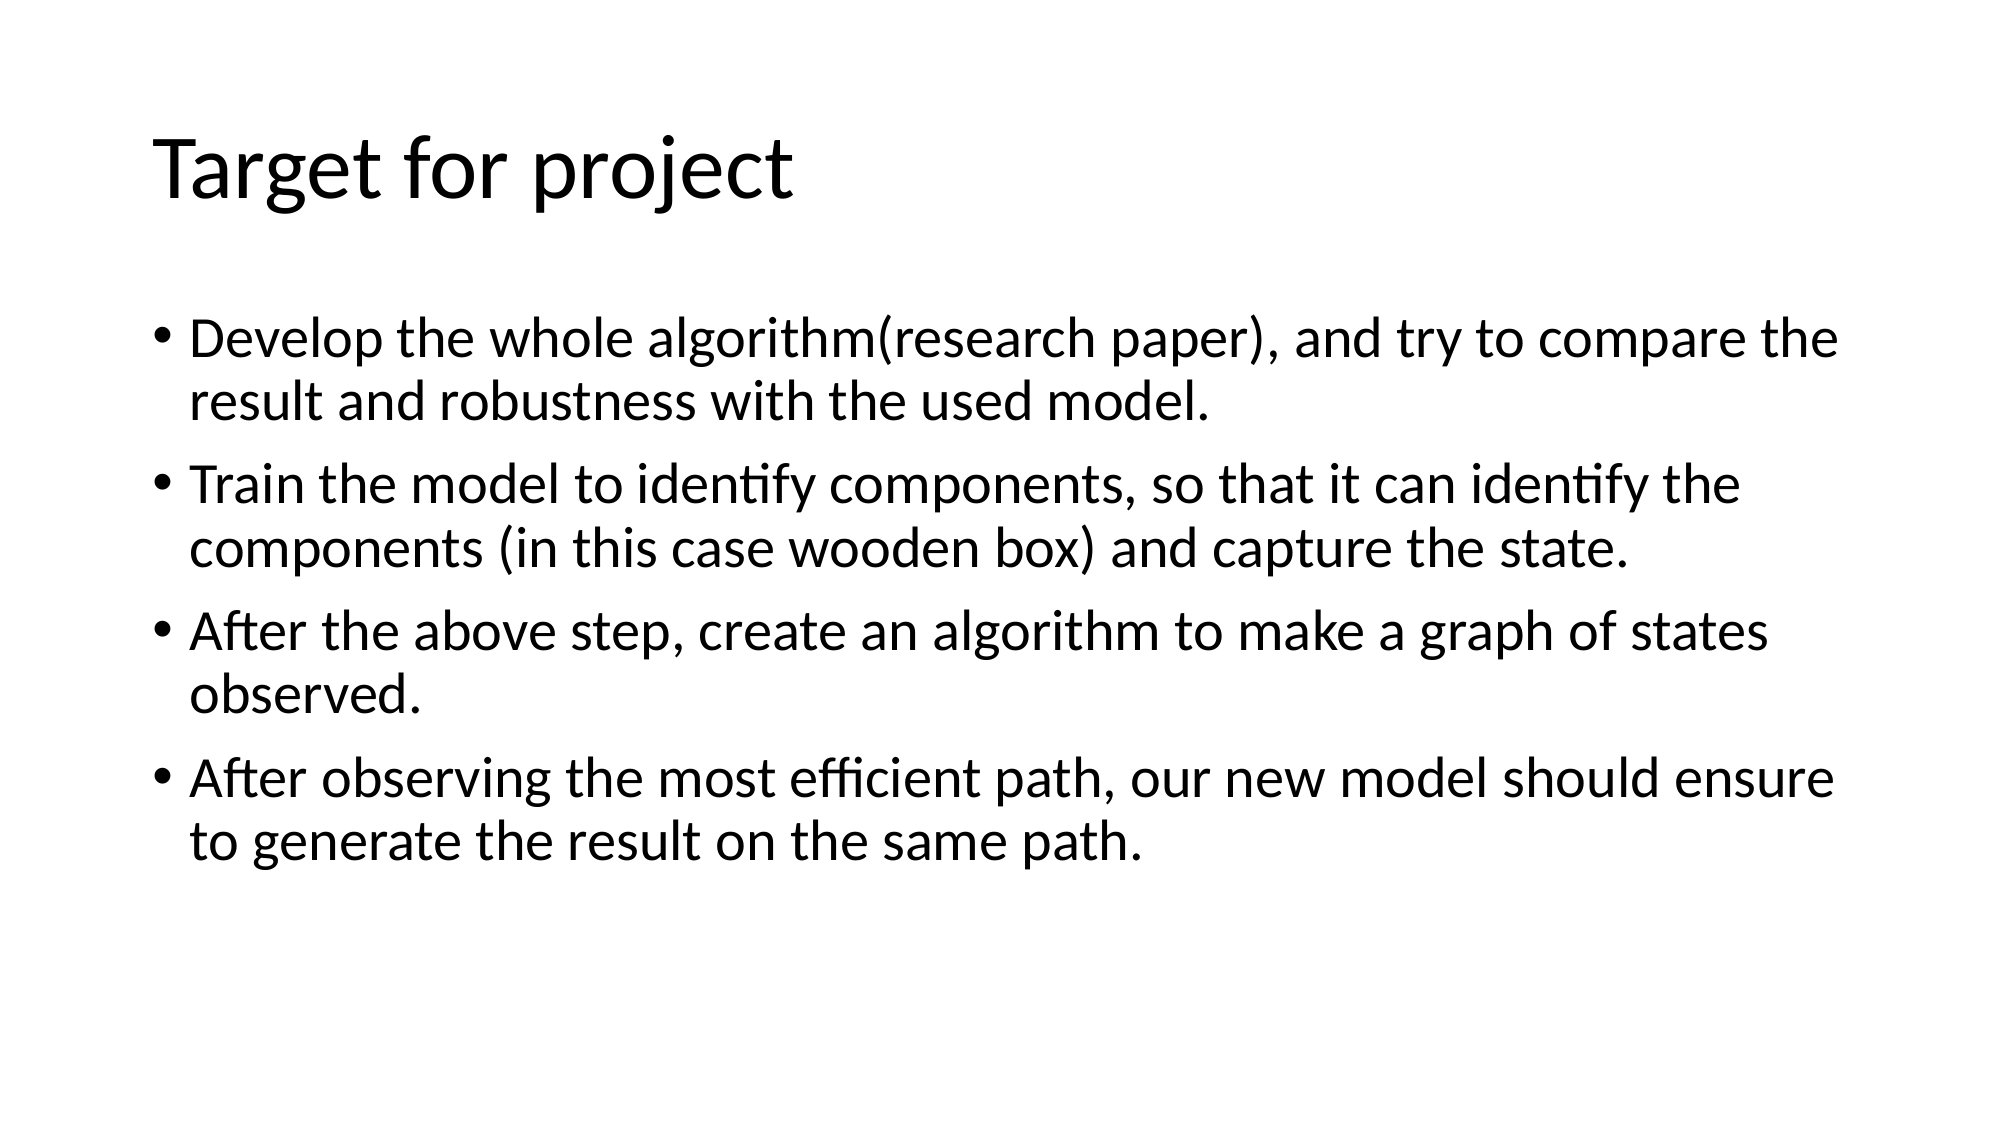

# Target for project
Develop the whole algorithm(research paper), and try to compare the result and robustness with the used model.
Train the model to identify components, so that it can identify the components (in this case wooden box) and capture the state.
After the above step, create an algorithm to make a graph of states observed.
After observing the most efficient path, our new model should ensure to generate the result on the same path.